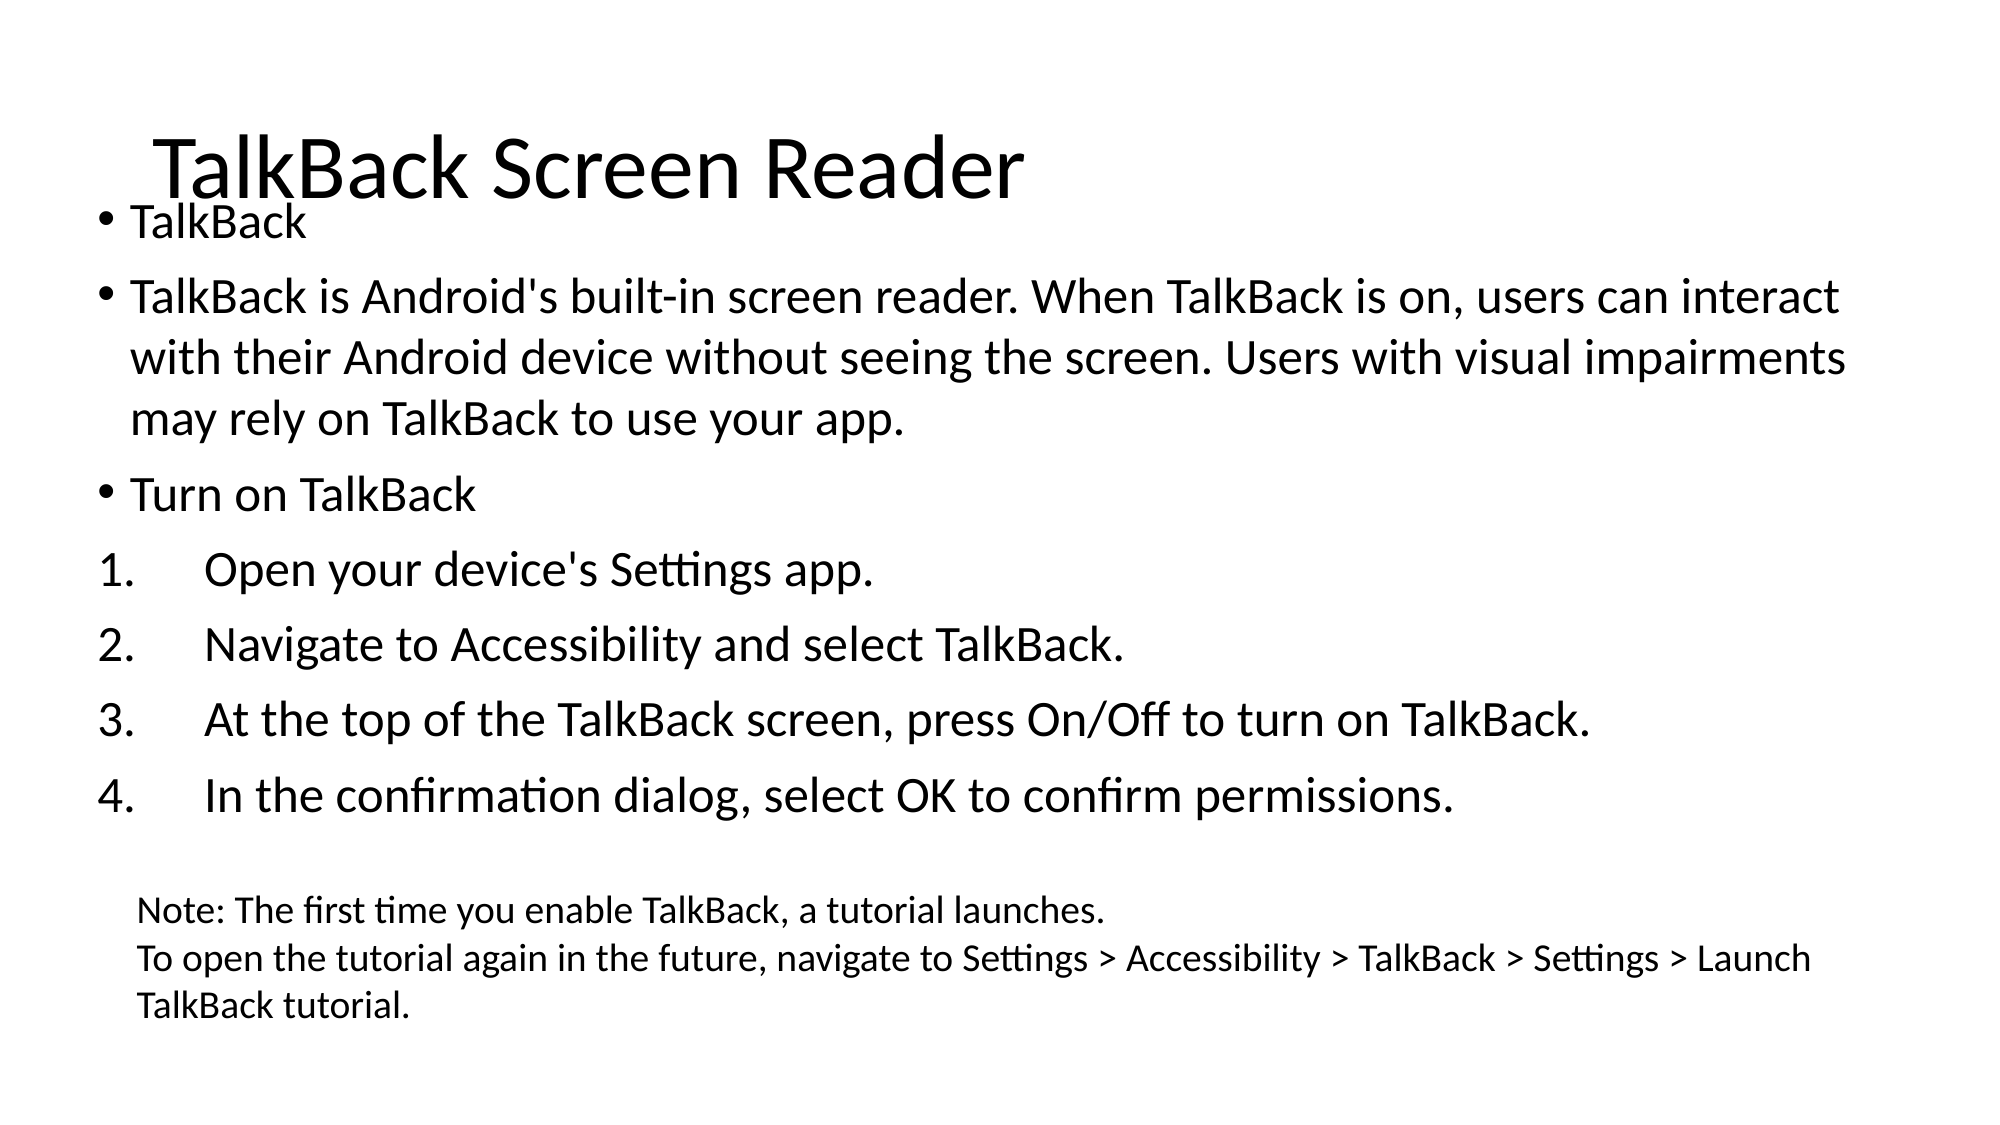

# TalkBack Screen Reader
TalkBack
TalkBack is Android's built-in screen reader. When TalkBack is on, users can interact with their Android device without seeing the screen. Users with visual impairments may rely on TalkBack to use your app.
Turn on TalkBack
Open your device's Settings app.
Navigate to Accessibility and select TalkBack.
At the top of the TalkBack screen, press On/Off to turn on TalkBack.
In the confirmation dialog, select OK to confirm permissions.

Note: The first time you enable TalkBack, a tutorial launches.
To open the tutorial again in the future, navigate to Settings > Accessibility > TalkBack > Settings > Launch TalkBack tutorial.